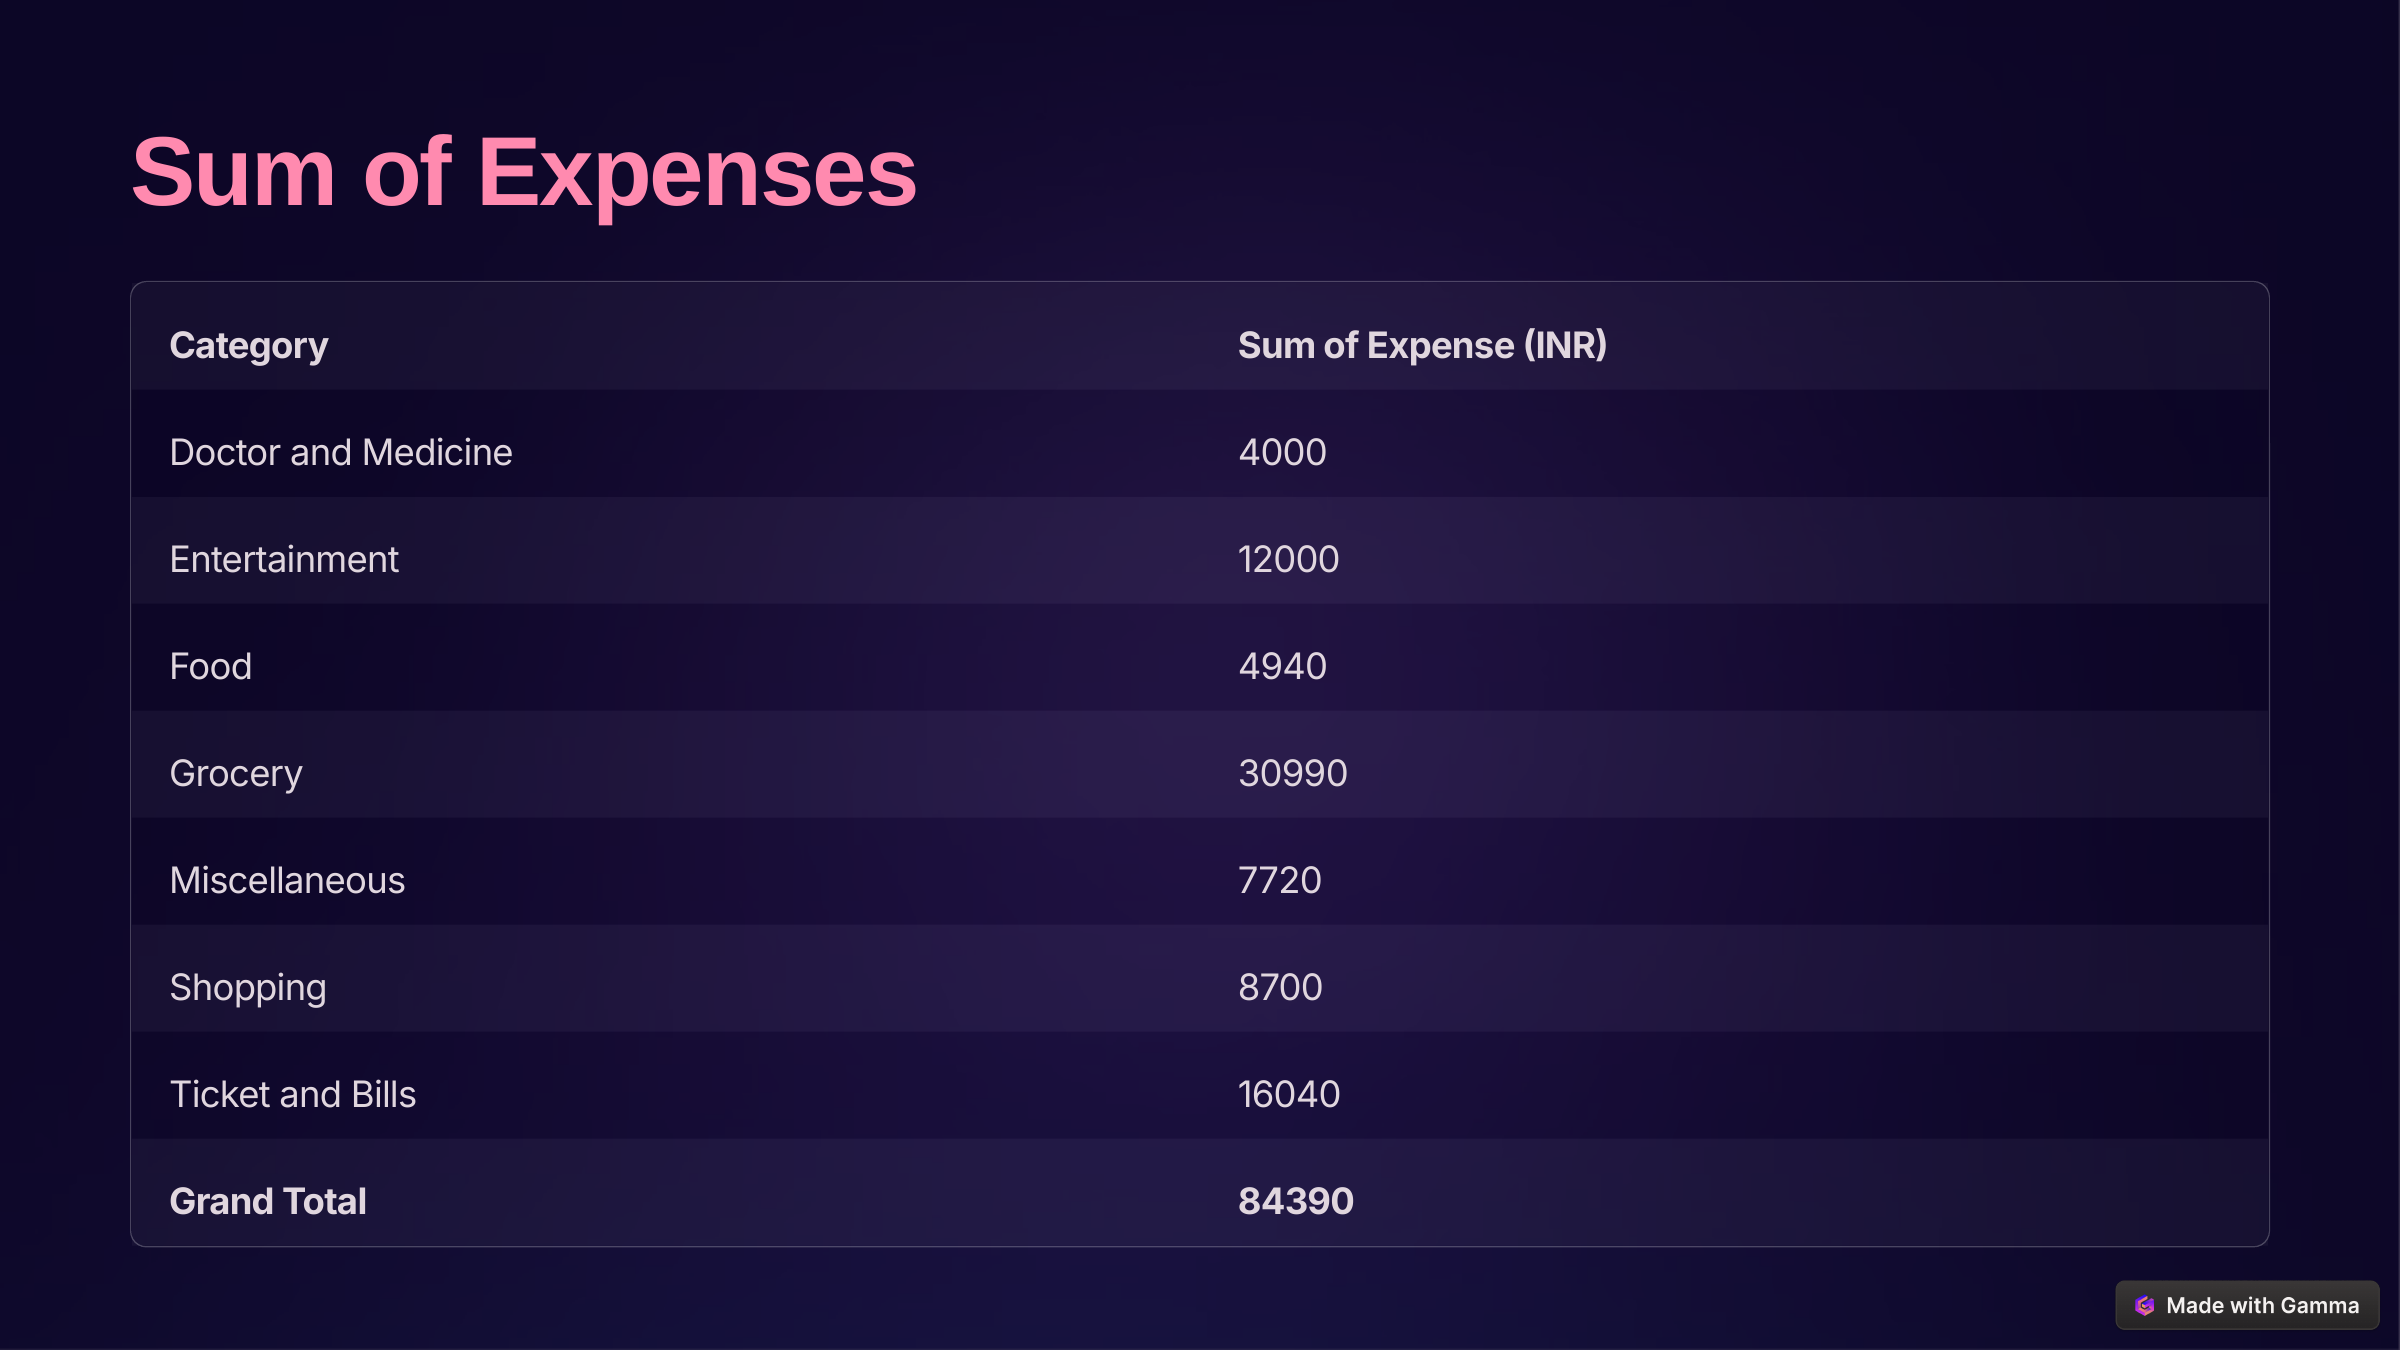

Sum of Expenses

Category
Sum of Expense (INR)

Doctor and Medicine
4000

Entertainment
12000

Food
4940

Grocery
30990

Miscellaneous
7720

Shopping
8700

Ticket and Bills
16040

Grand Total
84390